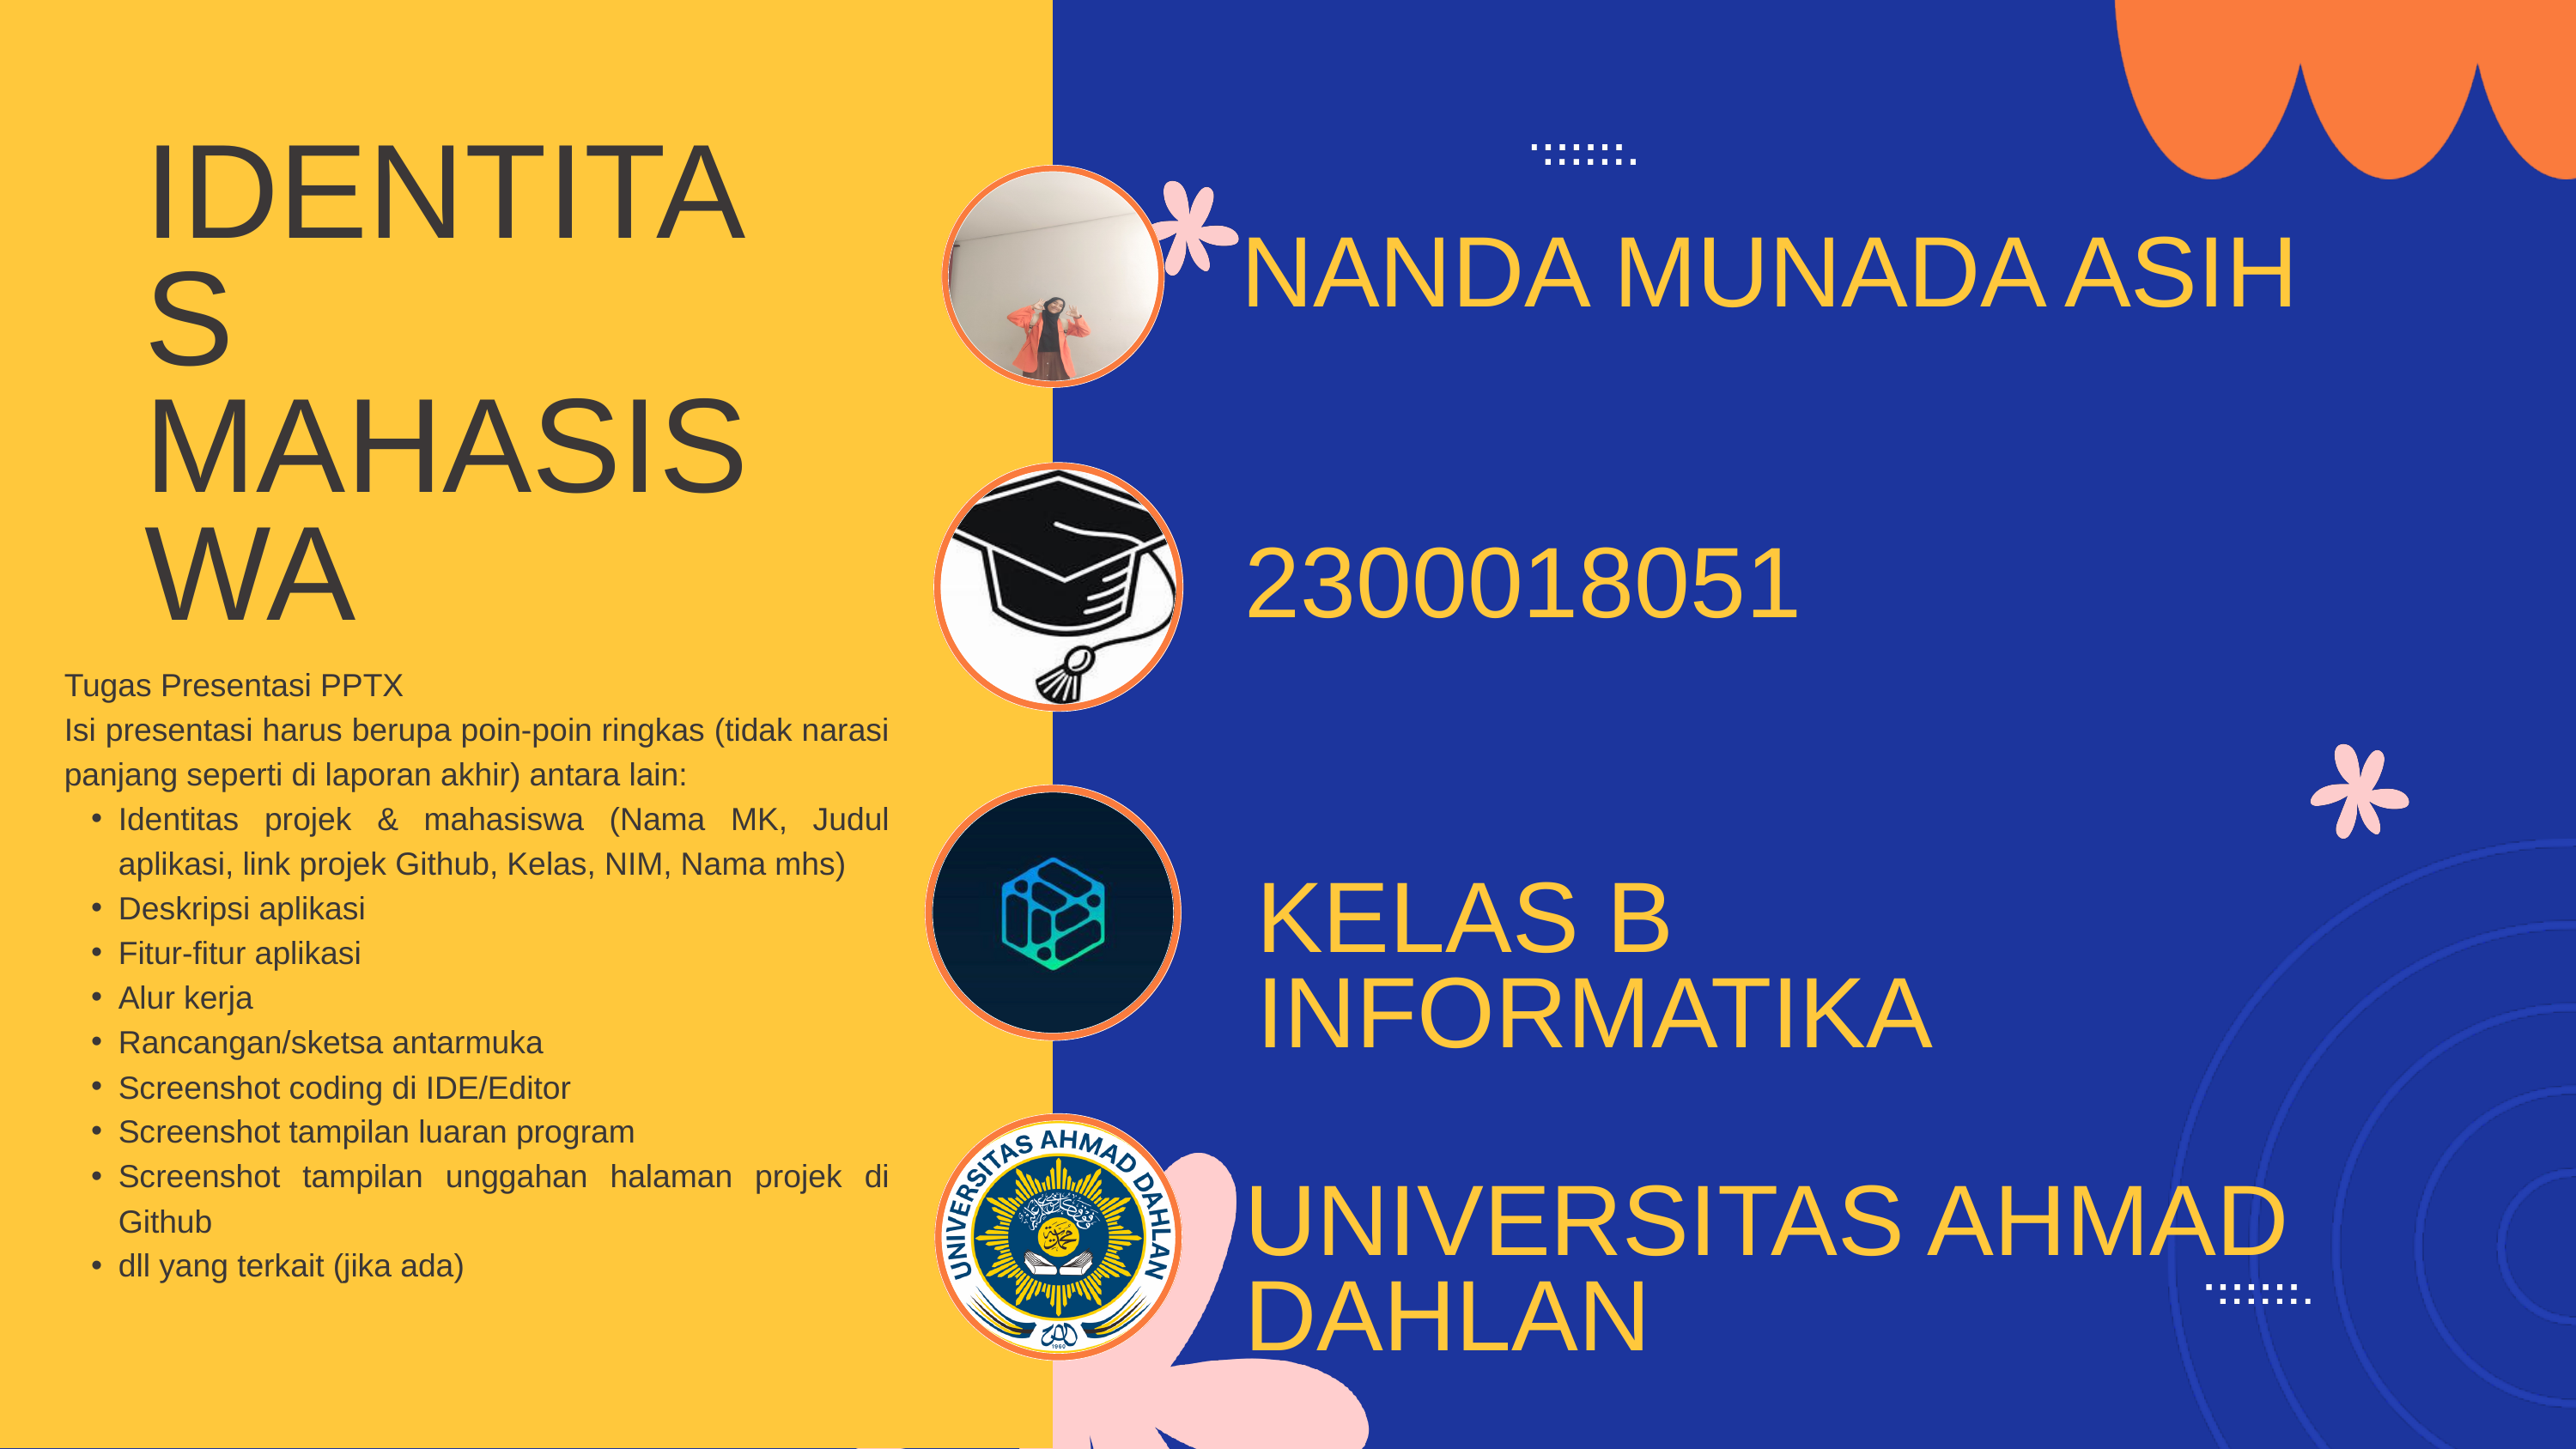

IDENTITAS MAHASISWA

NANDA MUNADA ASIH

2300018051
Tugas Presentasi PPTX
Isi presentasi harus berupa poin-poin ringkas (tidak narasi panjang seperti di laporan akhir) antara lain:
Identitas projek & mahasiswa (Nama MK, Judul aplikasi, link projek Github, Kelas, NIM, Nama mhs)
Deskripsi aplikasi
Fitur-fitur aplikasi
Alur kerja
Rancangan/sketsa antarmuka
Screenshot coding di IDE/Editor
Screenshot tampilan luaran program
Screenshot tampilan unggahan halaman projek di Github
dll yang terkait (jika ada)

KELAS B INFORMATIKA

UNIVERSITAS AHMAD DAHLAN